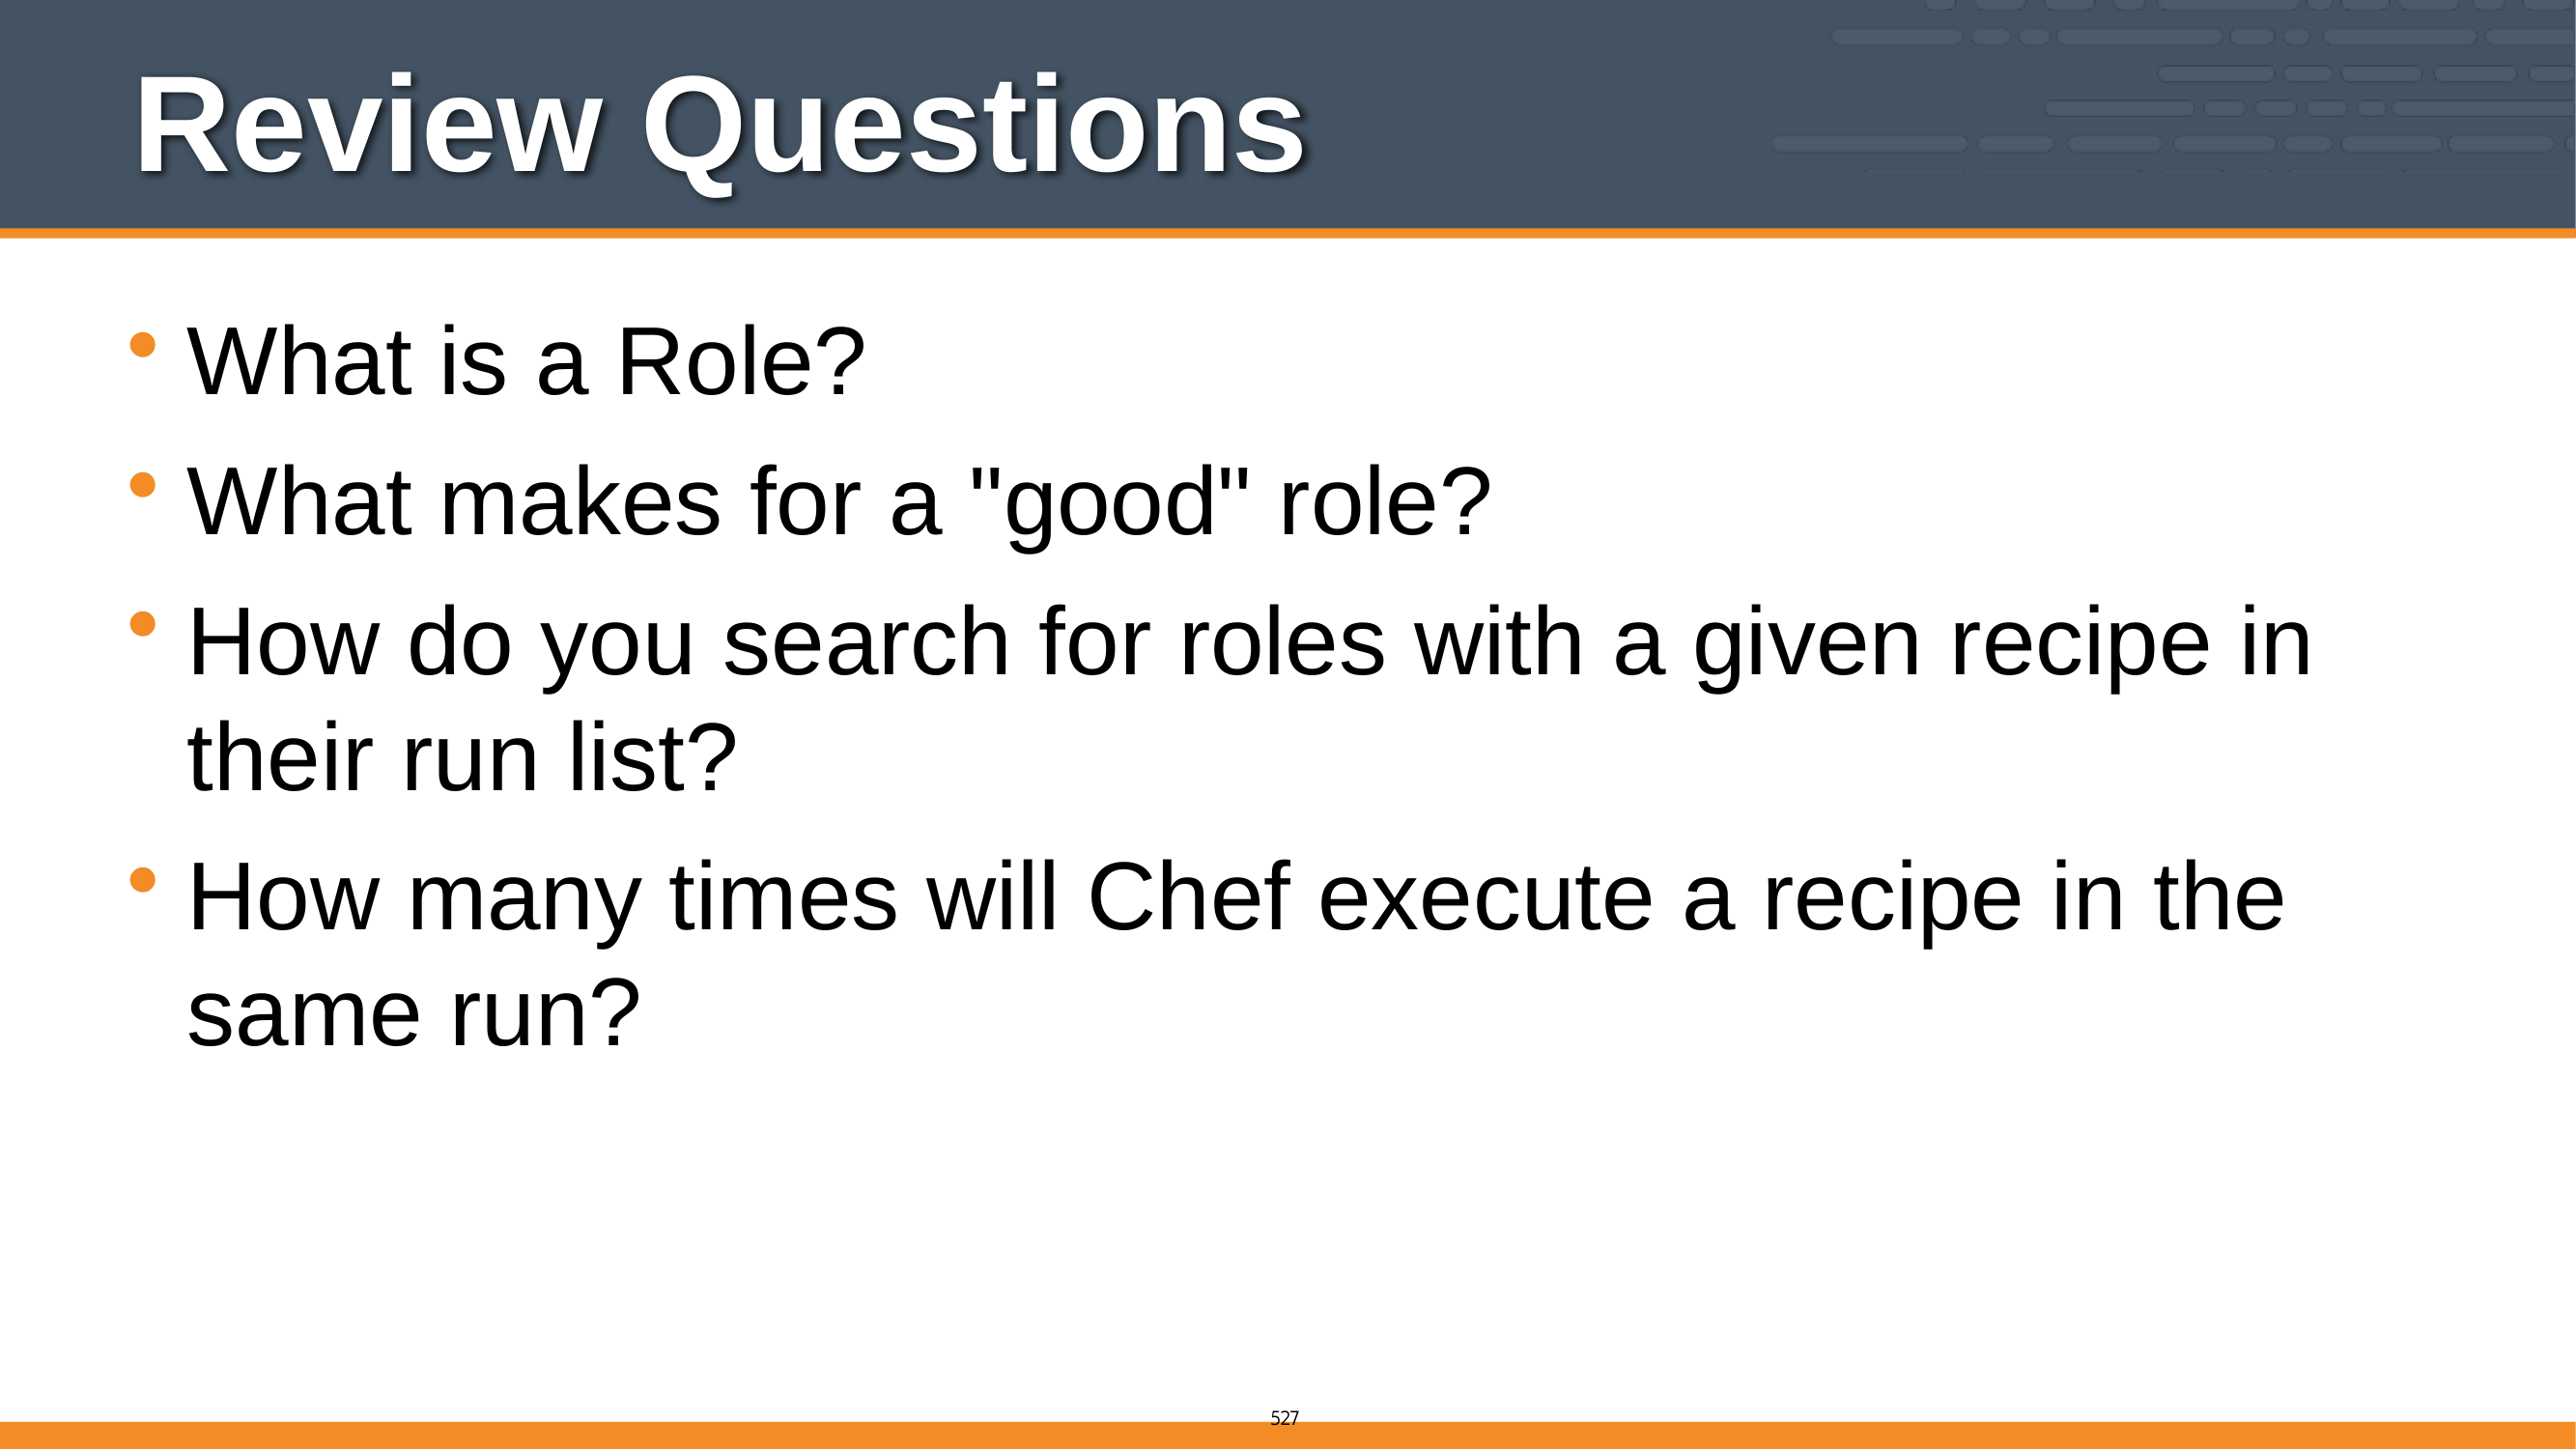

# Review Questions
What is a Role?
What makes for a "good" role?
How do you search for roles with a given recipe in their run list?
How many times will Chef execute a recipe in the same run?
527